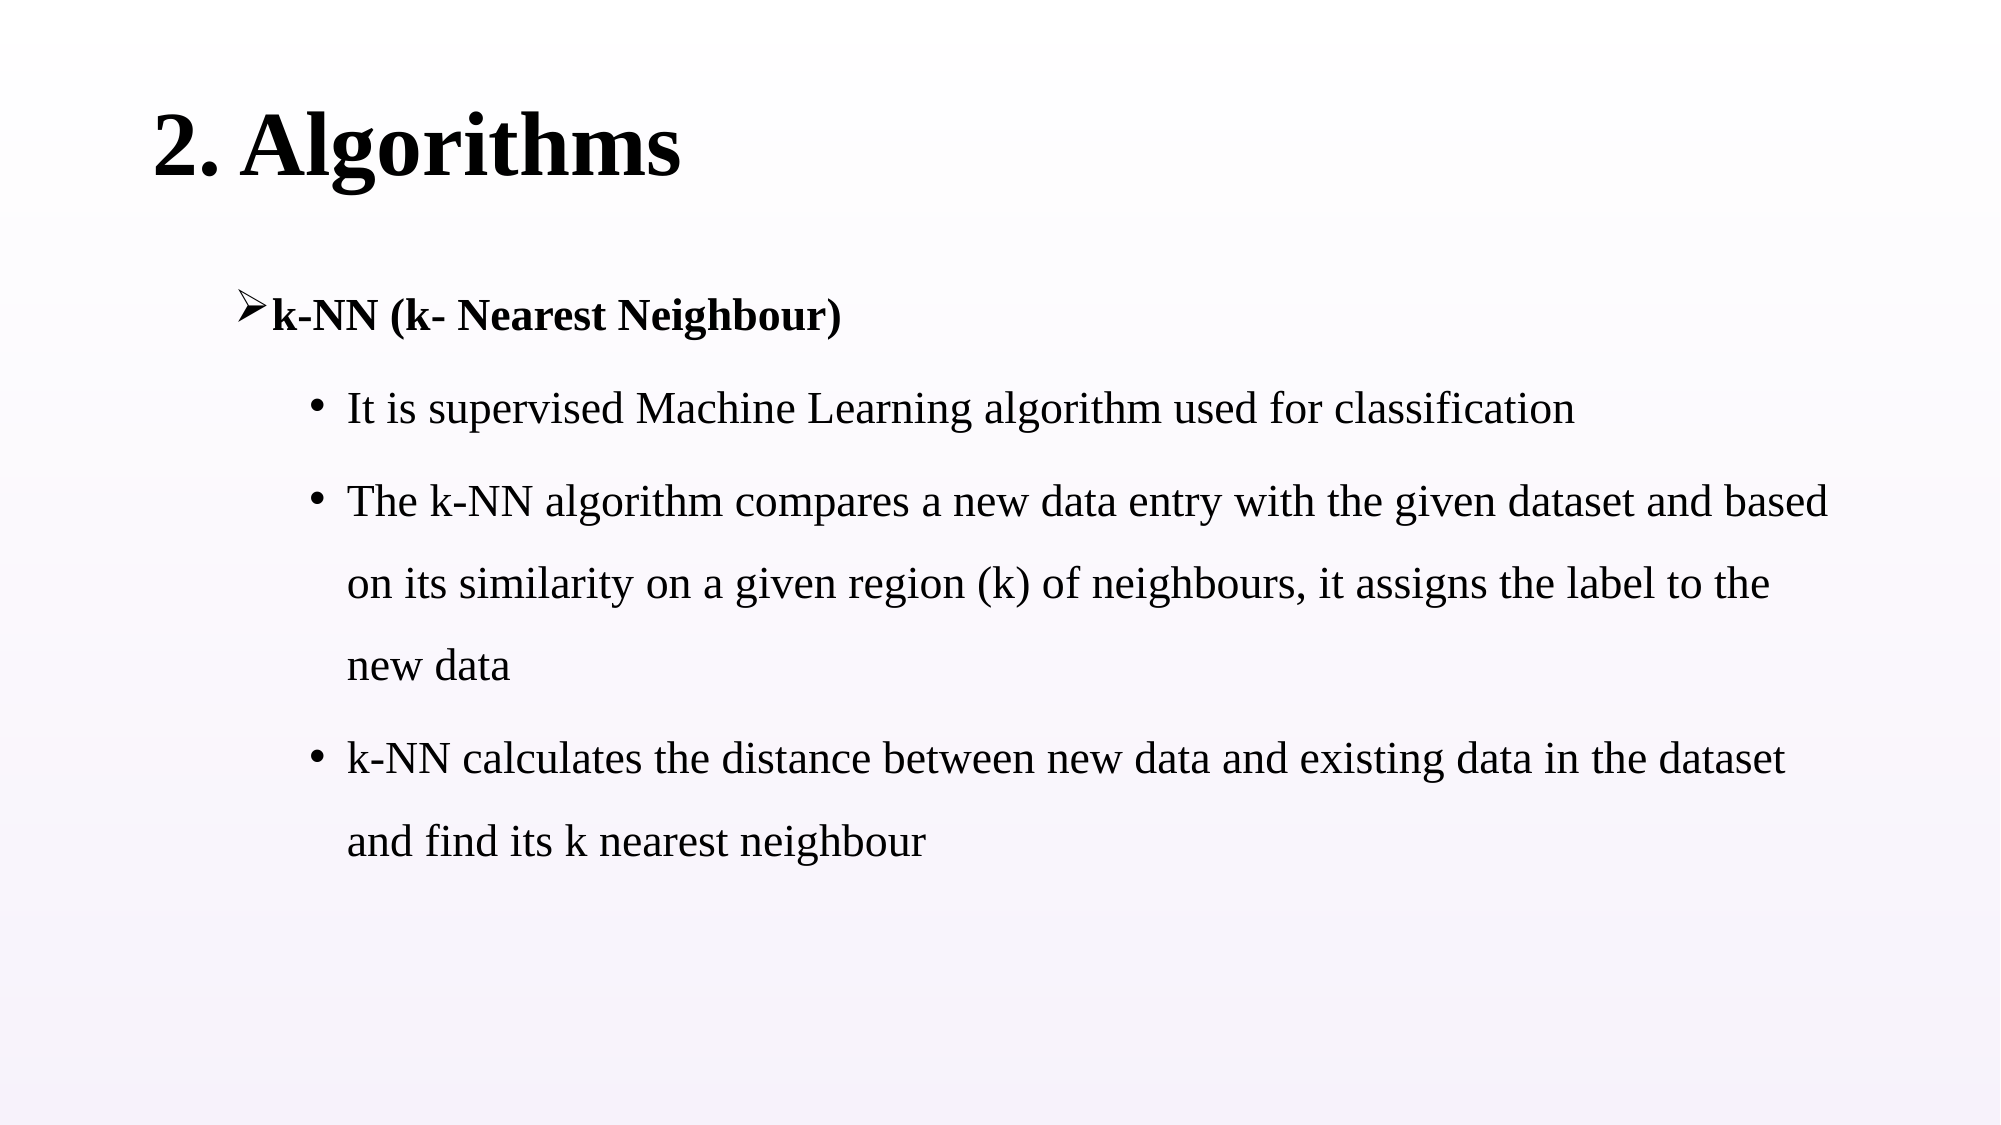

# 2. Algorithms
k-NN (k- Nearest Neighbour)
It is supervised Machine Learning algorithm used for classification
The k-NN algorithm compares a new data entry with the given dataset and based on its similarity on a given region (k) of neighbours, it assigns the label to the new data
k-NN calculates the distance between new data and existing data in the dataset and find its k nearest neighbour